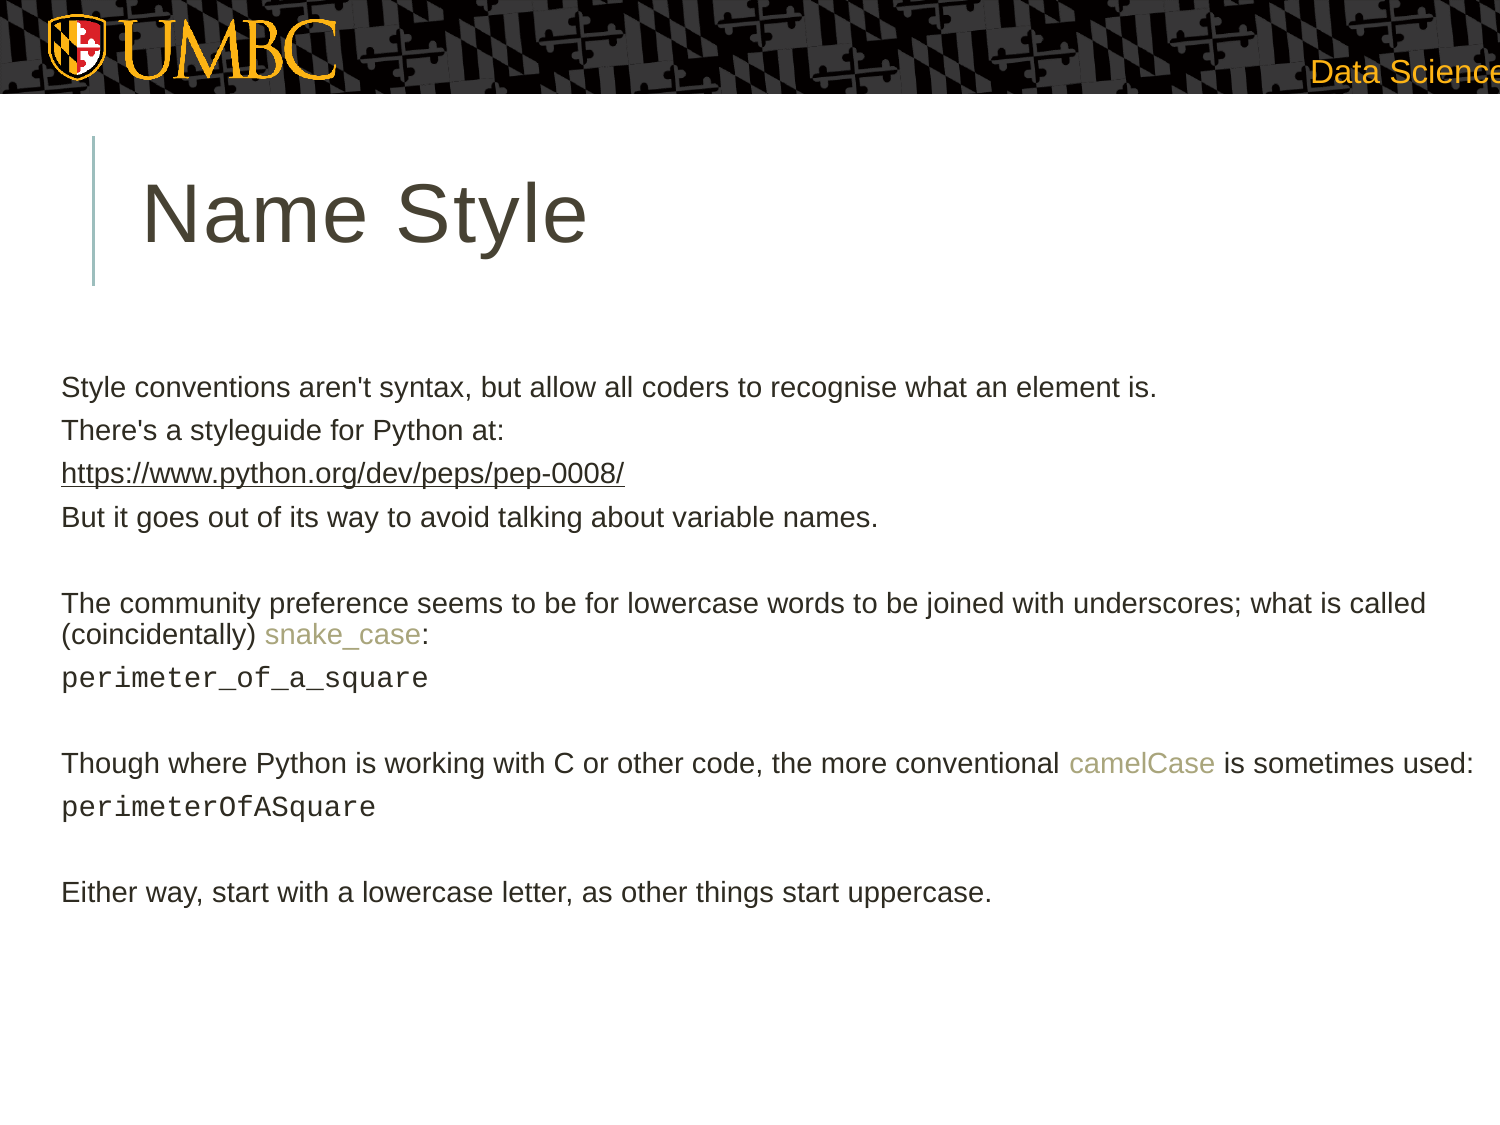

# Name Style
Style conventions aren't syntax, but allow all coders to recognise what an element is.
There's a styleguide for Python at:
https://www.python.org/dev/peps/pep-0008/
But it goes out of its way to avoid talking about variable names.

The community preference seems to be for lowercase words to be joined with underscores; what is called (coincidentally) snake_case:
perimeter_of_a_square

Though where Python is working with C or other code, the more conventional camelCase is sometimes used:
perimeterOfASquare

Either way, start with a lowercase letter, as other things start uppercase.